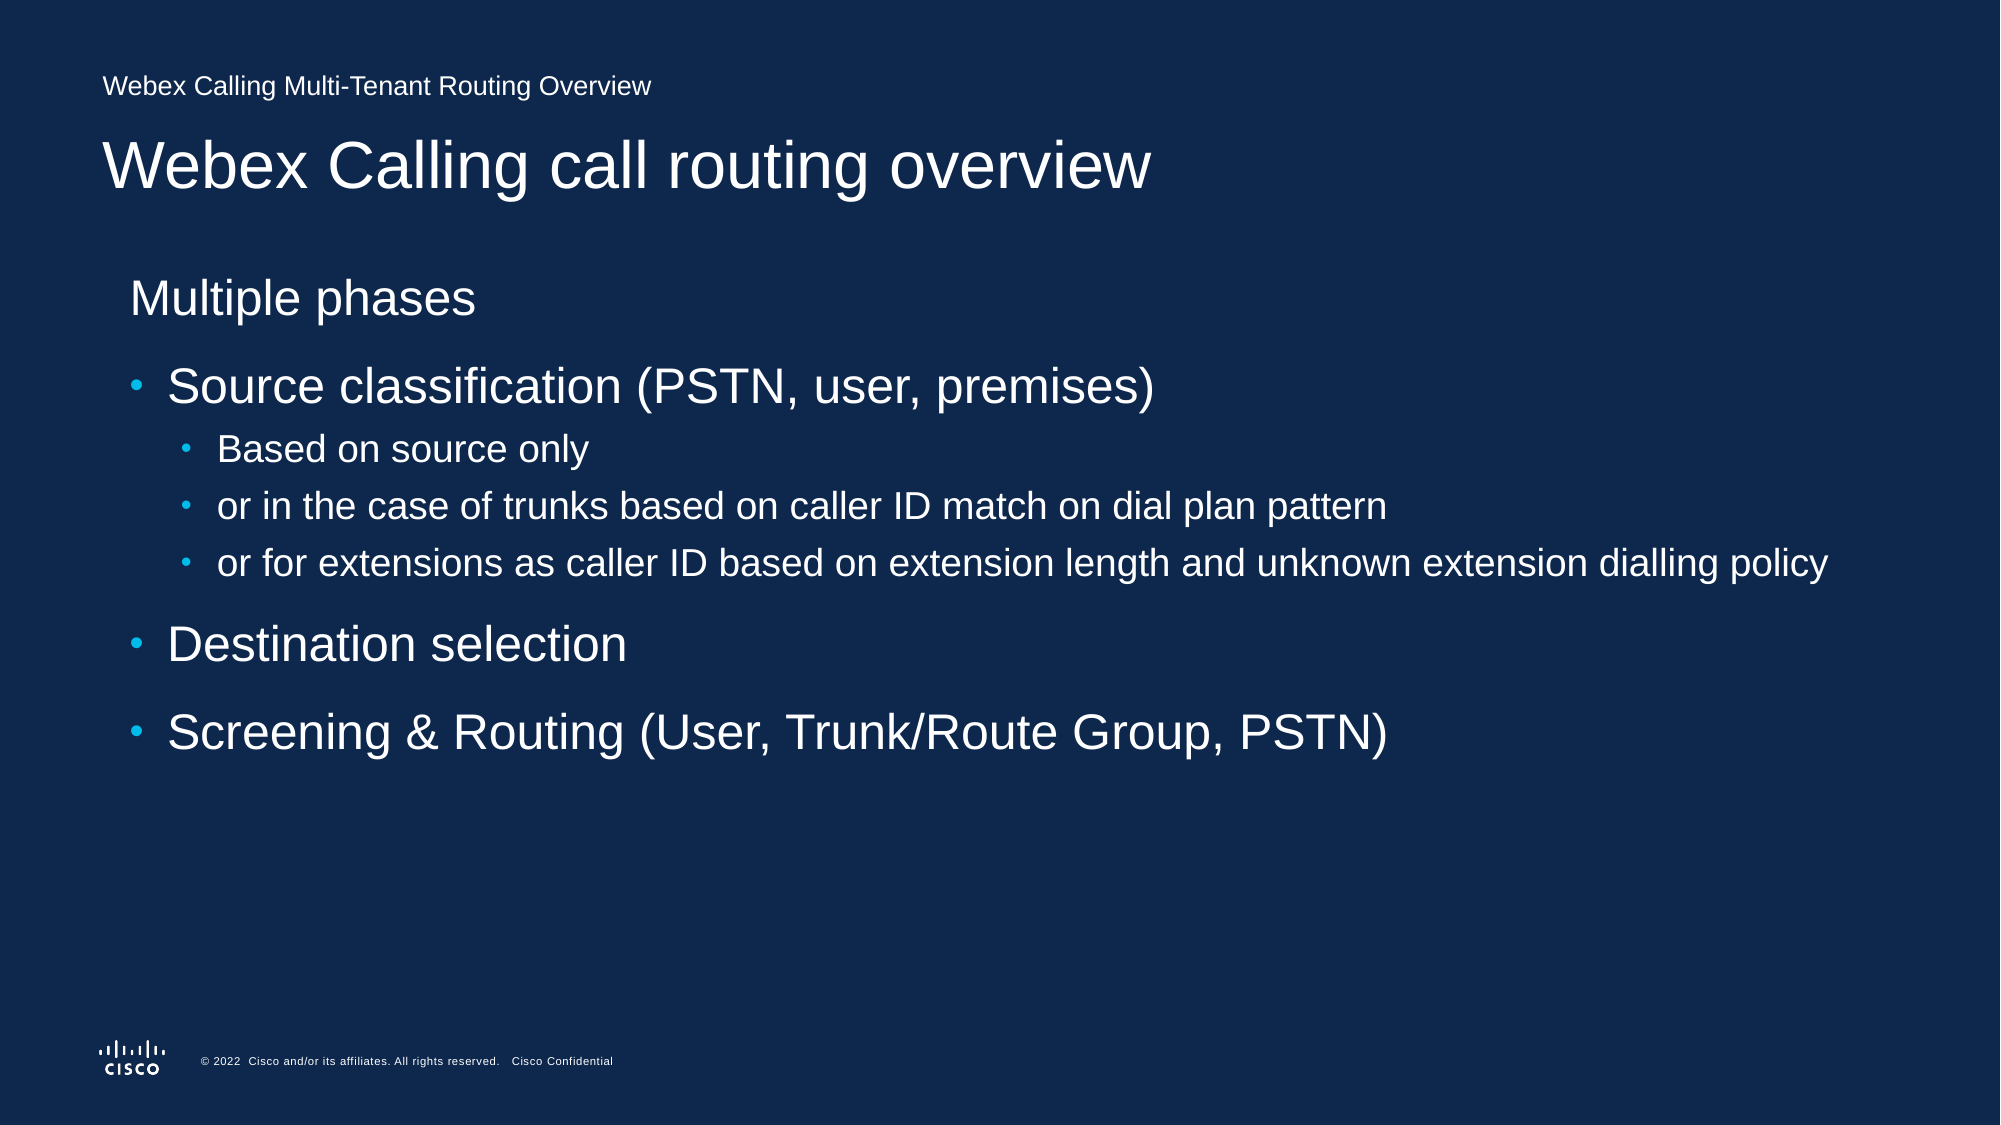

Webex Calling Multi-Tenant Routing Overview
Webex Calling call routing overview
Multiple phases
Source classification (PSTN, user, premises)
Based on source only
or in the case of trunks based on caller ID match on dial plan pattern
or for extensions as caller ID based on extension length and unknown extension dialling policy
Destination selection
Screening & Routing (User, Trunk/Route Group, PSTN)